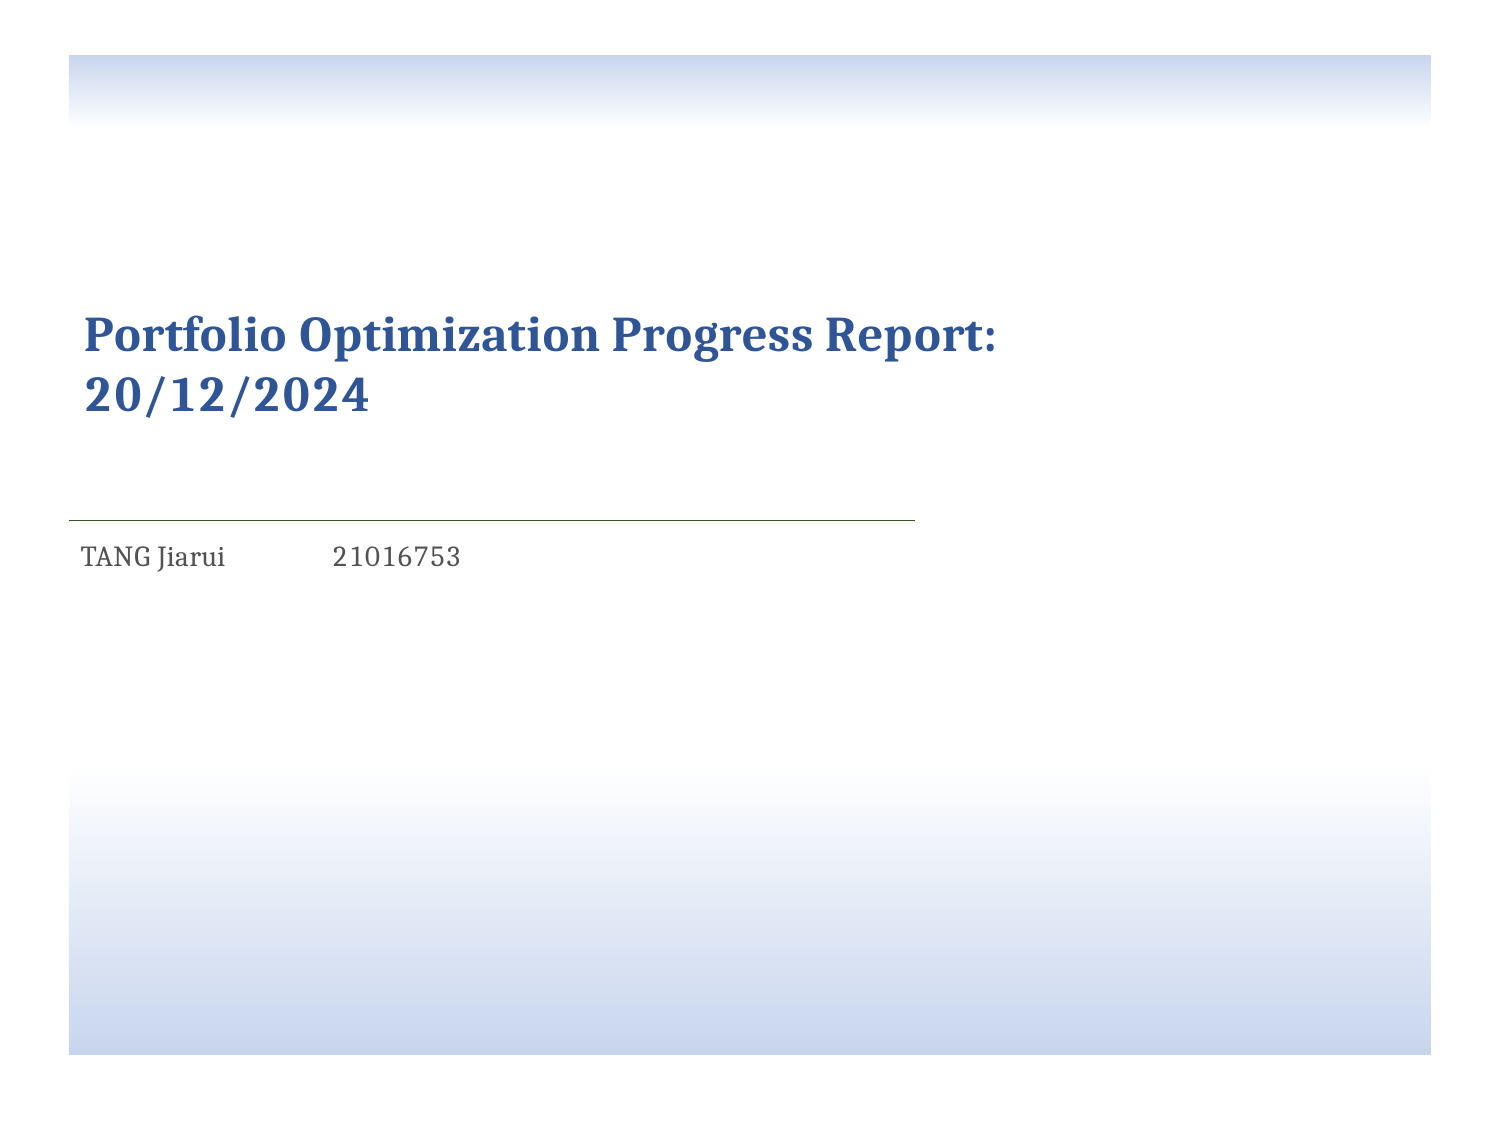

Portfolio Optimization Progress Report:
20/12/2024
| TANG Jiarui | 21016753 |  |  |
| --- | --- | --- | --- |
|  |  |  |  |
|  |  |  |  |
|  |  |  |  |
|  |  |  |  |
|  |  |  |  |

1